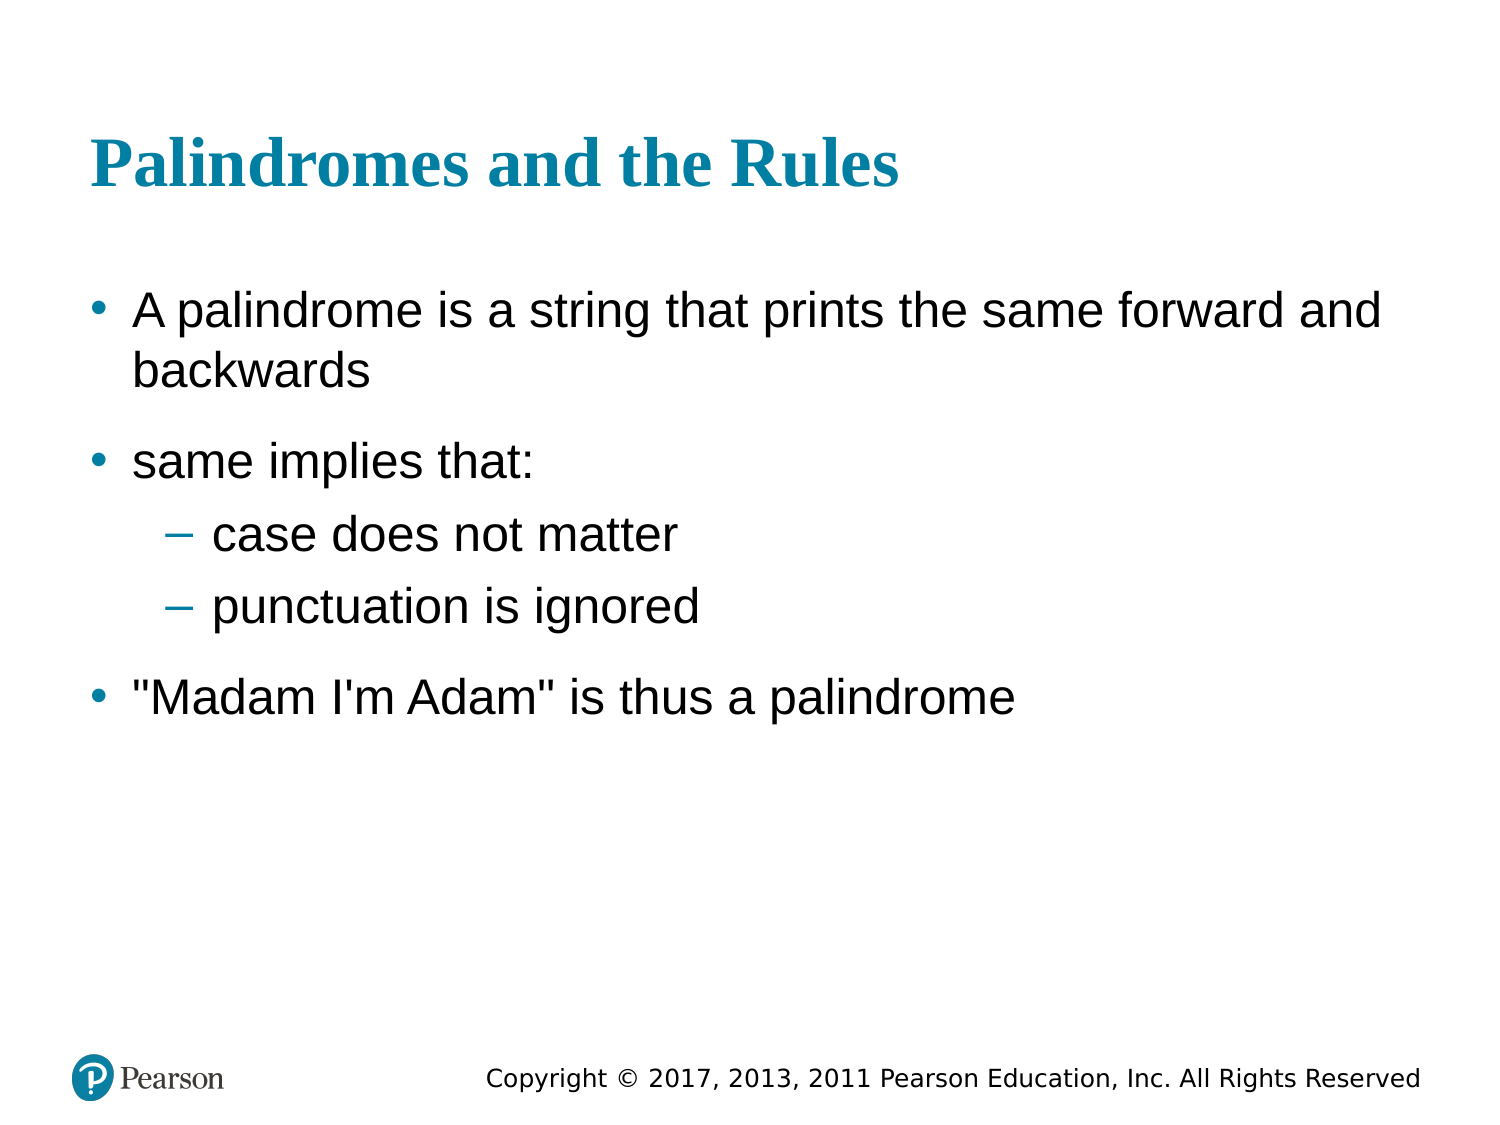

# Palindromes and the Rules
A palindrome is a string that prints the same forward and backwards
same implies that:
case does not matter
punctuation is ignored
"Madam I'm Adam" is thus a palindrome